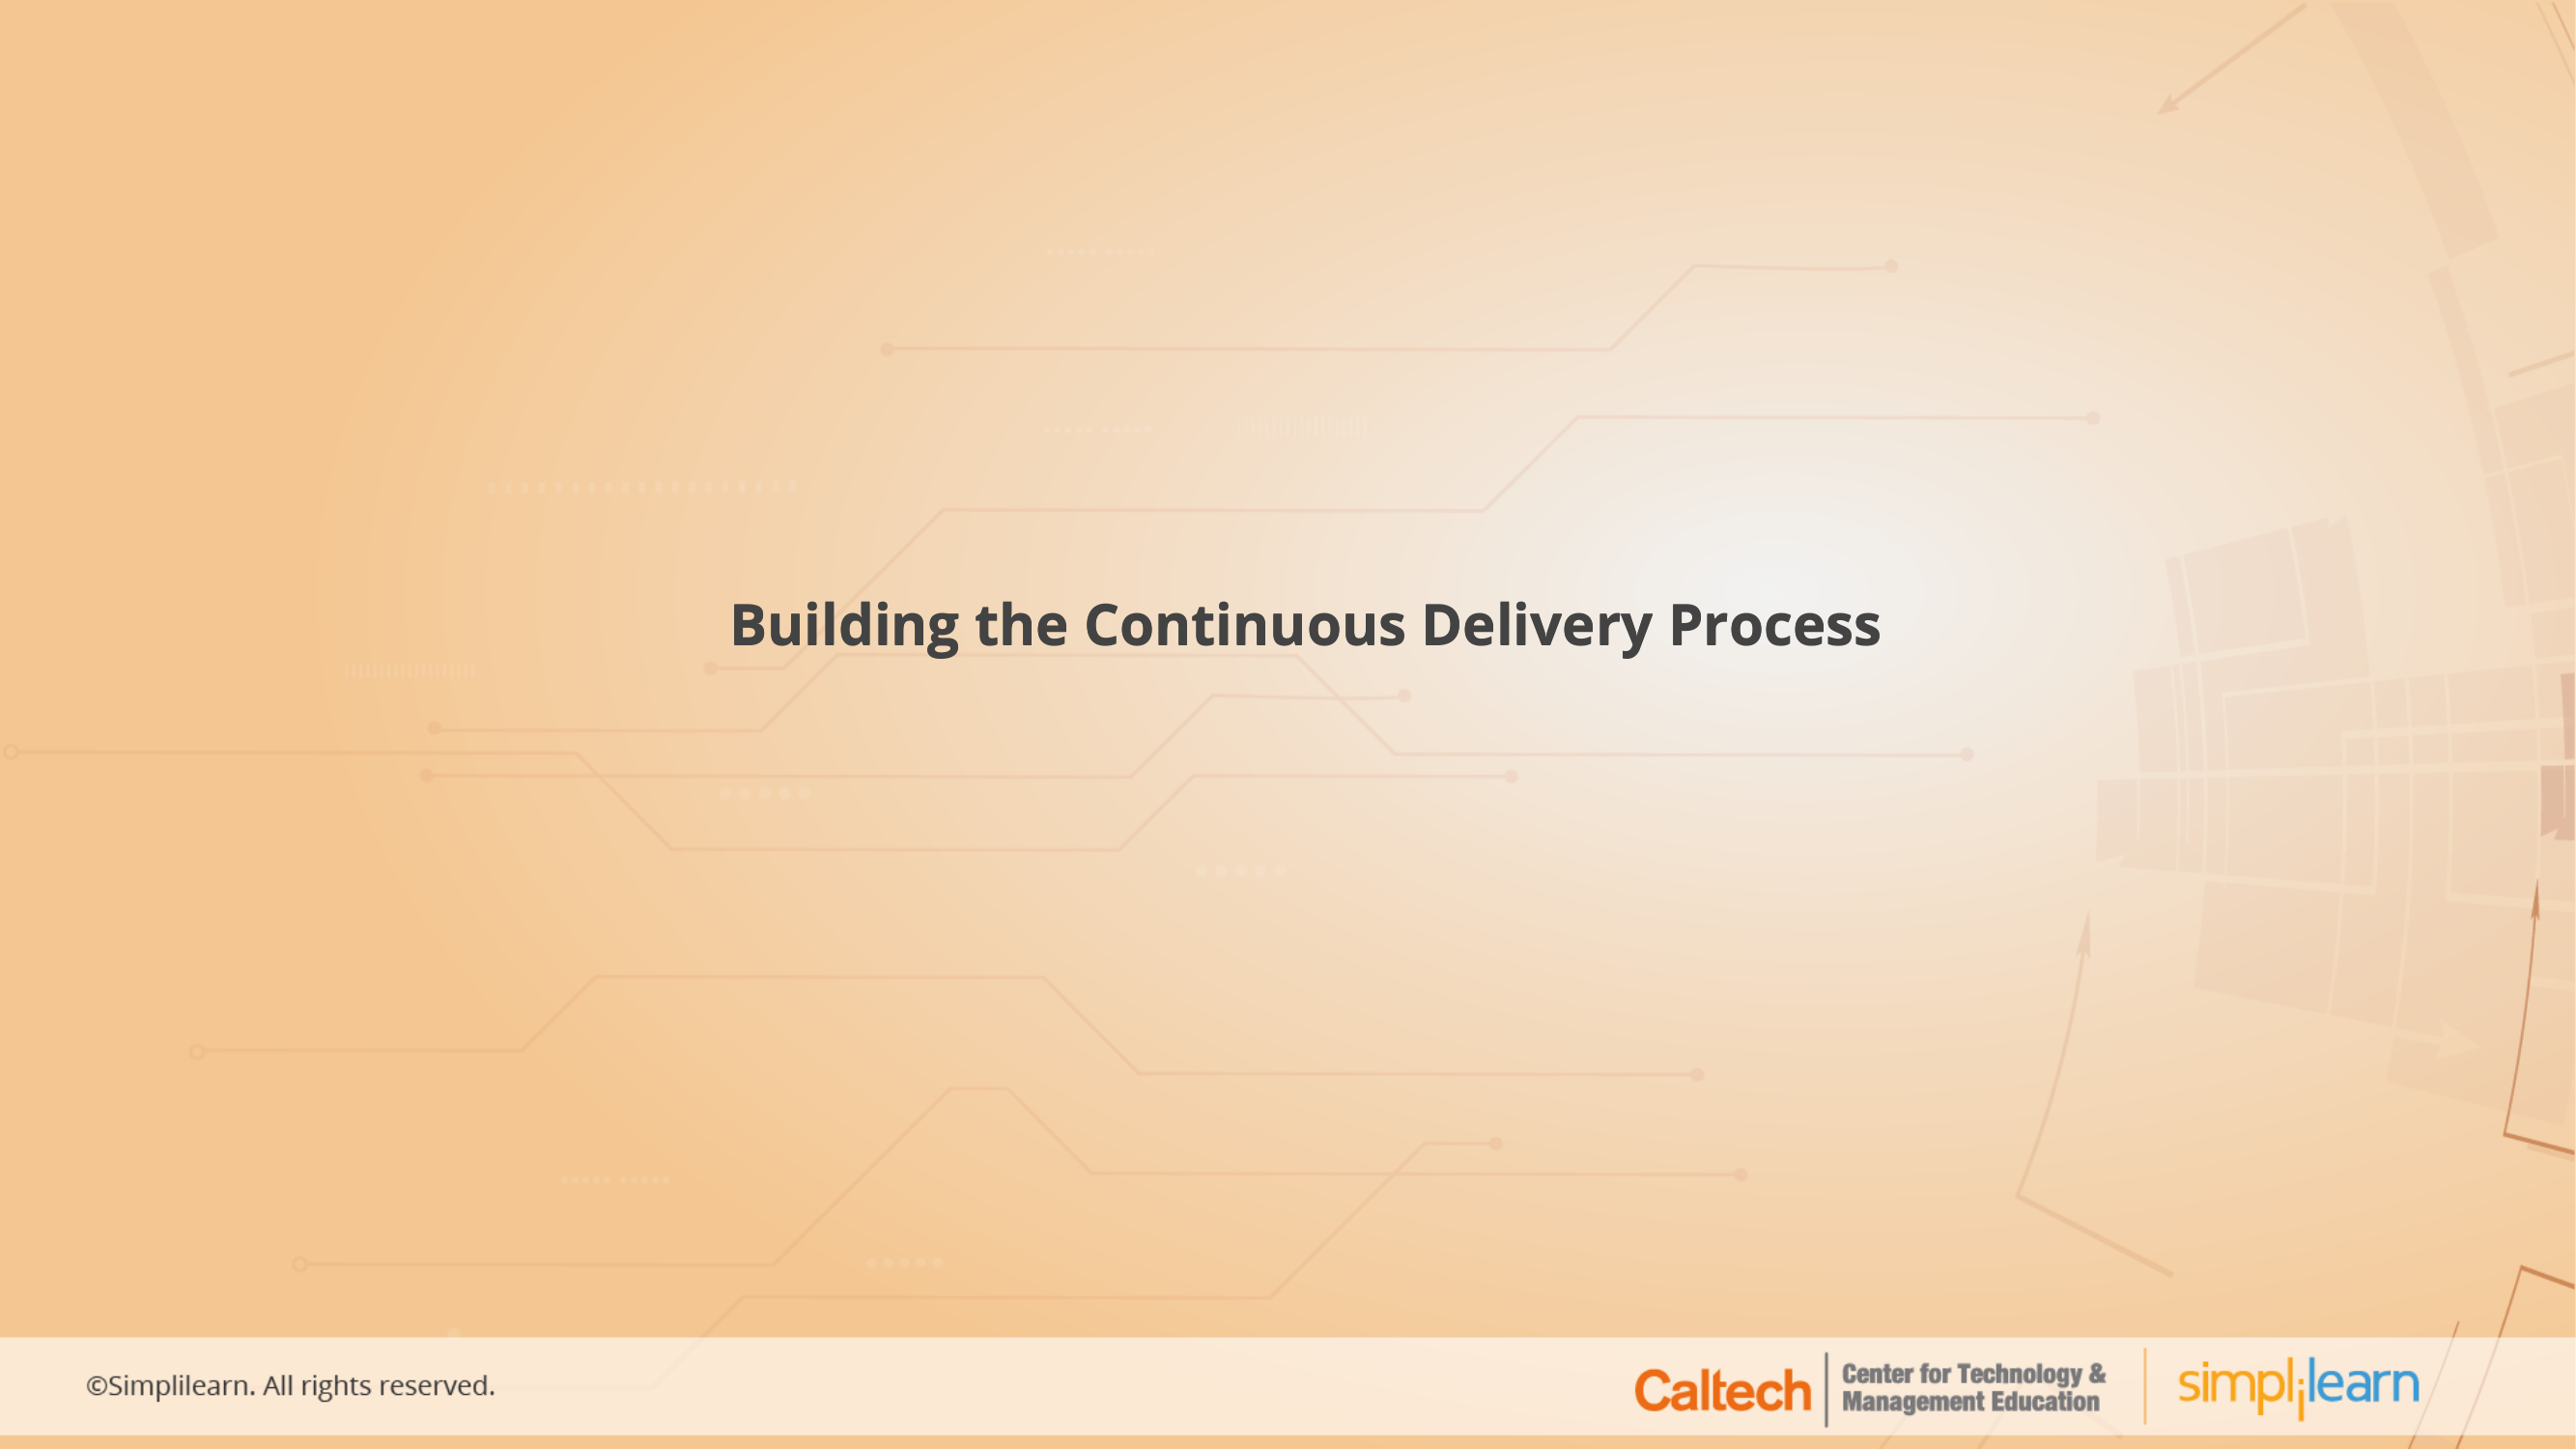

Building the Continuous Delivery Process
Building the Continuous Delivery Process